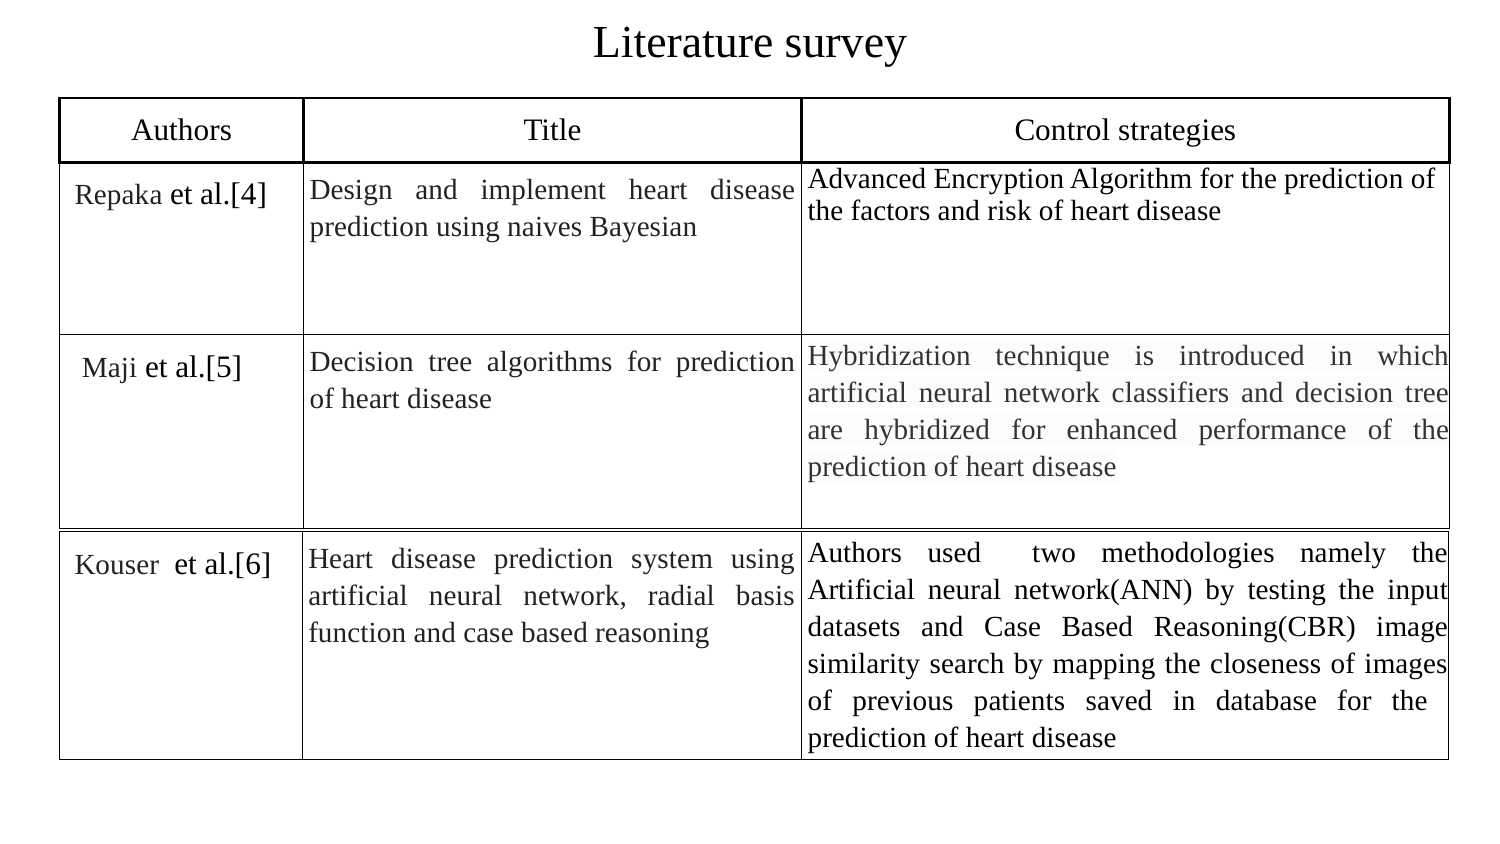

Literature survey

| Authors | Title | Control strategies |
| --- | --- | --- |
| Repaka et al.[4] | Design and implement heart disease prediction using naives Bayesian | Advanced Encryption Algorithm for the prediction of the factors and risk of heart disease |
| Maji et al.[5] | Decision tree algorithms for prediction of heart disease | Hybridization technique is introduced in which artificial neural network classifiers and decision tree are hybridized for enhanced performance of the prediction of heart disease |
| Kouser et al.[6] | Heart disease prediction system using artificial neural network, radial basis function and case based reasoning | Authors used two methodologies namely the Artificial neural network(ANN) by testing the input datasets and Case Based Reasoning(CBR) image similarity search by mapping the closeness of images of previous patients saved in database for the prediction of heart disease |
| --- | --- | --- |